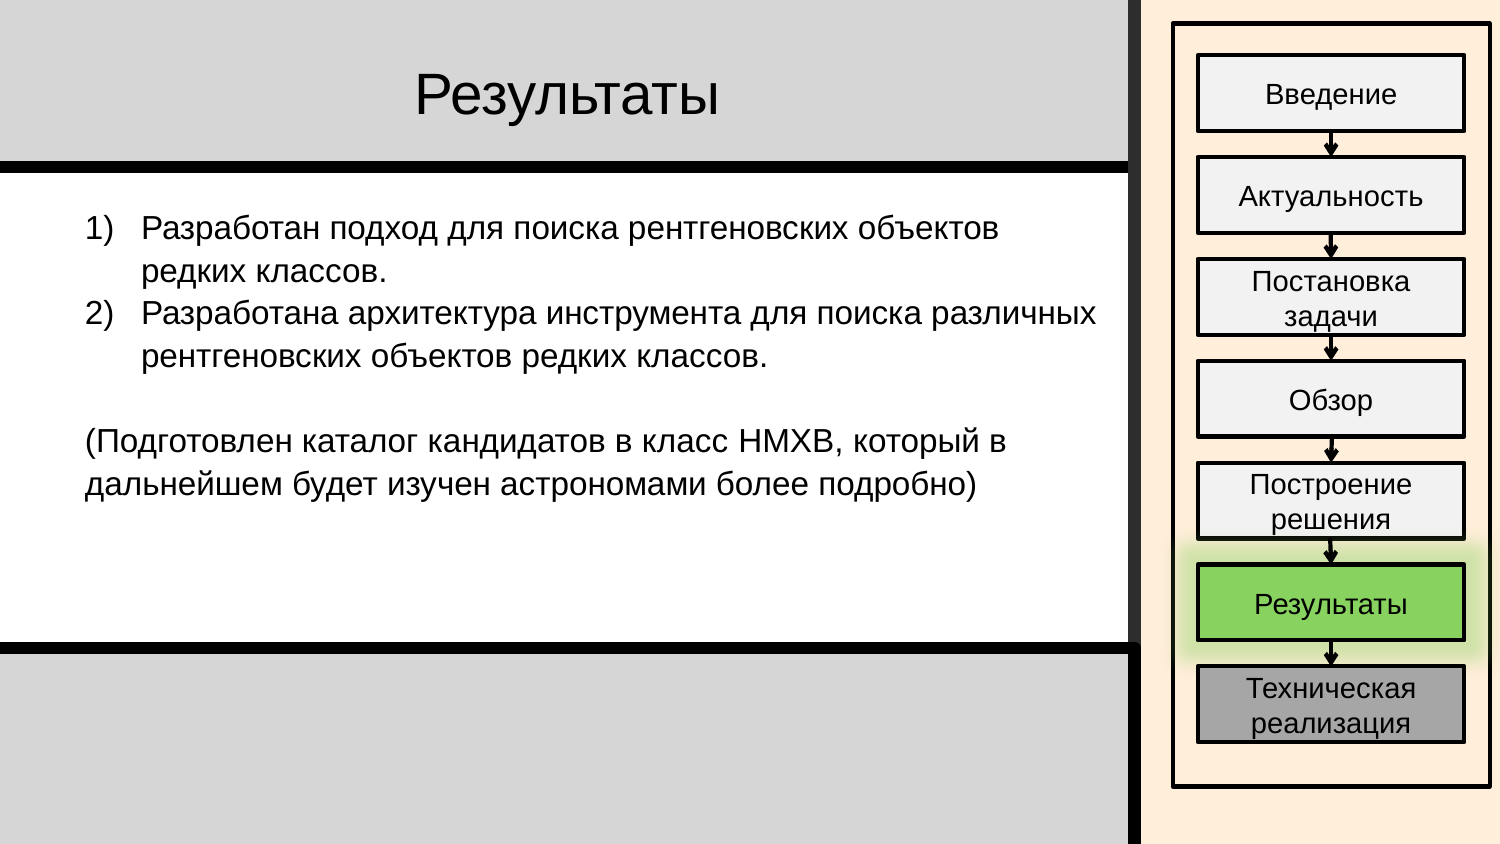

# Результаты
Введение
Актуальность
Разработан подход для поиска рентгеновских объектов редких классов.
Разработана архитектура инструмента для поиска различных рентгеновских объектов редких классов.

(Подготовлен каталог кандидатов в класс HMXB, который в дальнейшем будет изучен астрономами более подробно)

Постановка задачи
Обзор
Построение решения
Результаты

Техническая реализация